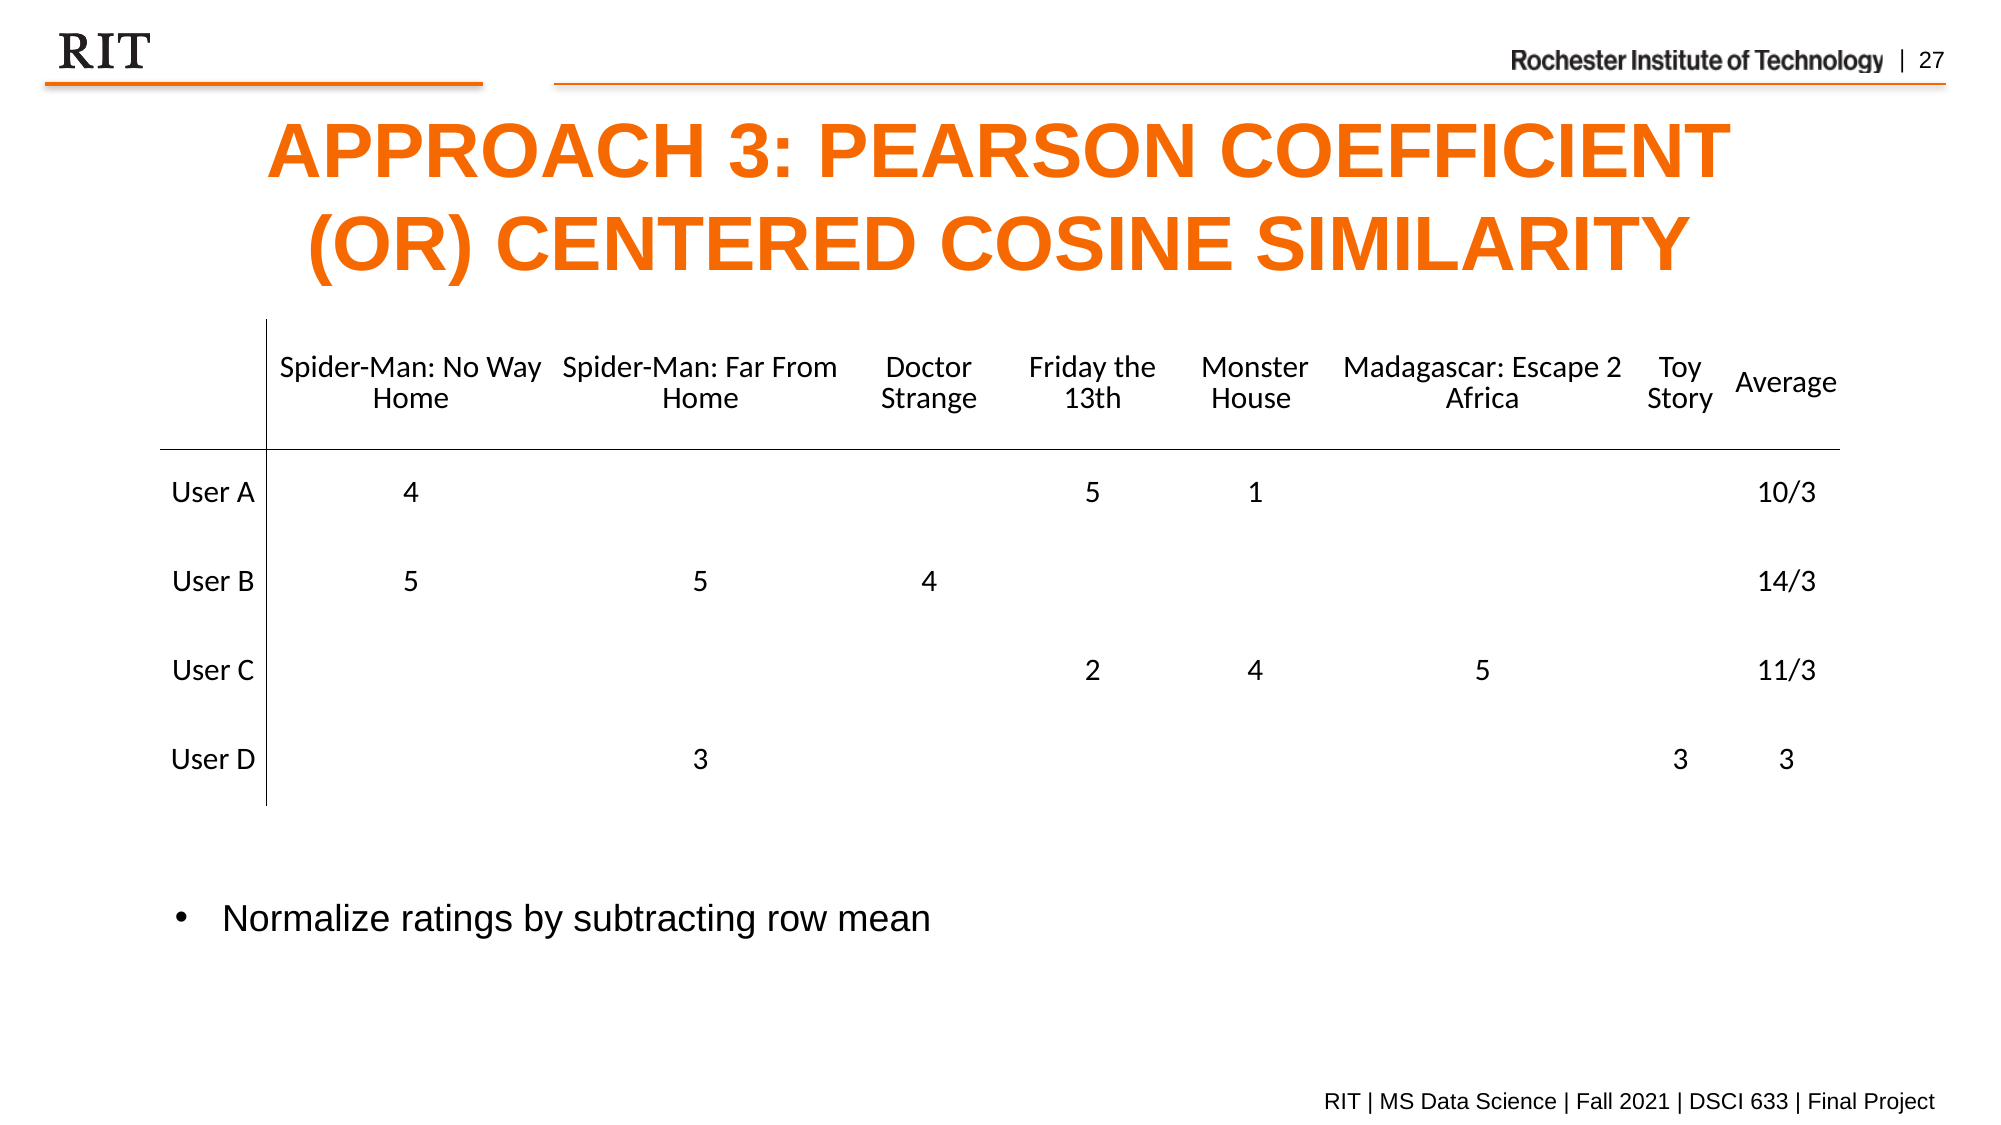

APPROACH 3: PEARSON COEFFICIENT (OR) CENTERED COSINE SIMILARITY
|  | Spider-Man: No Way Home | Spider-Man: Far From Home | Doctor Strange | Friday the 13th | Monster House | Madagascar: Escape 2 Africa | Toy Story | Average |
| --- | --- | --- | --- | --- | --- | --- | --- | --- |
| User A | 4 |  |  | 5 | 1 |  |  | 10/3 |
| User B | 5 | 5 | 4 |  |  |  |  | 14/3 |
| User C |  |  |  | 2 | 4 | 5 |  | 11/3 |
| User D |  | 3 |  |  |  |  | 3 | 3 |
Normalize ratings by subtracting row mean
RIT | MS Data Science | Fall 2021 | DSCI 633 | Final Project